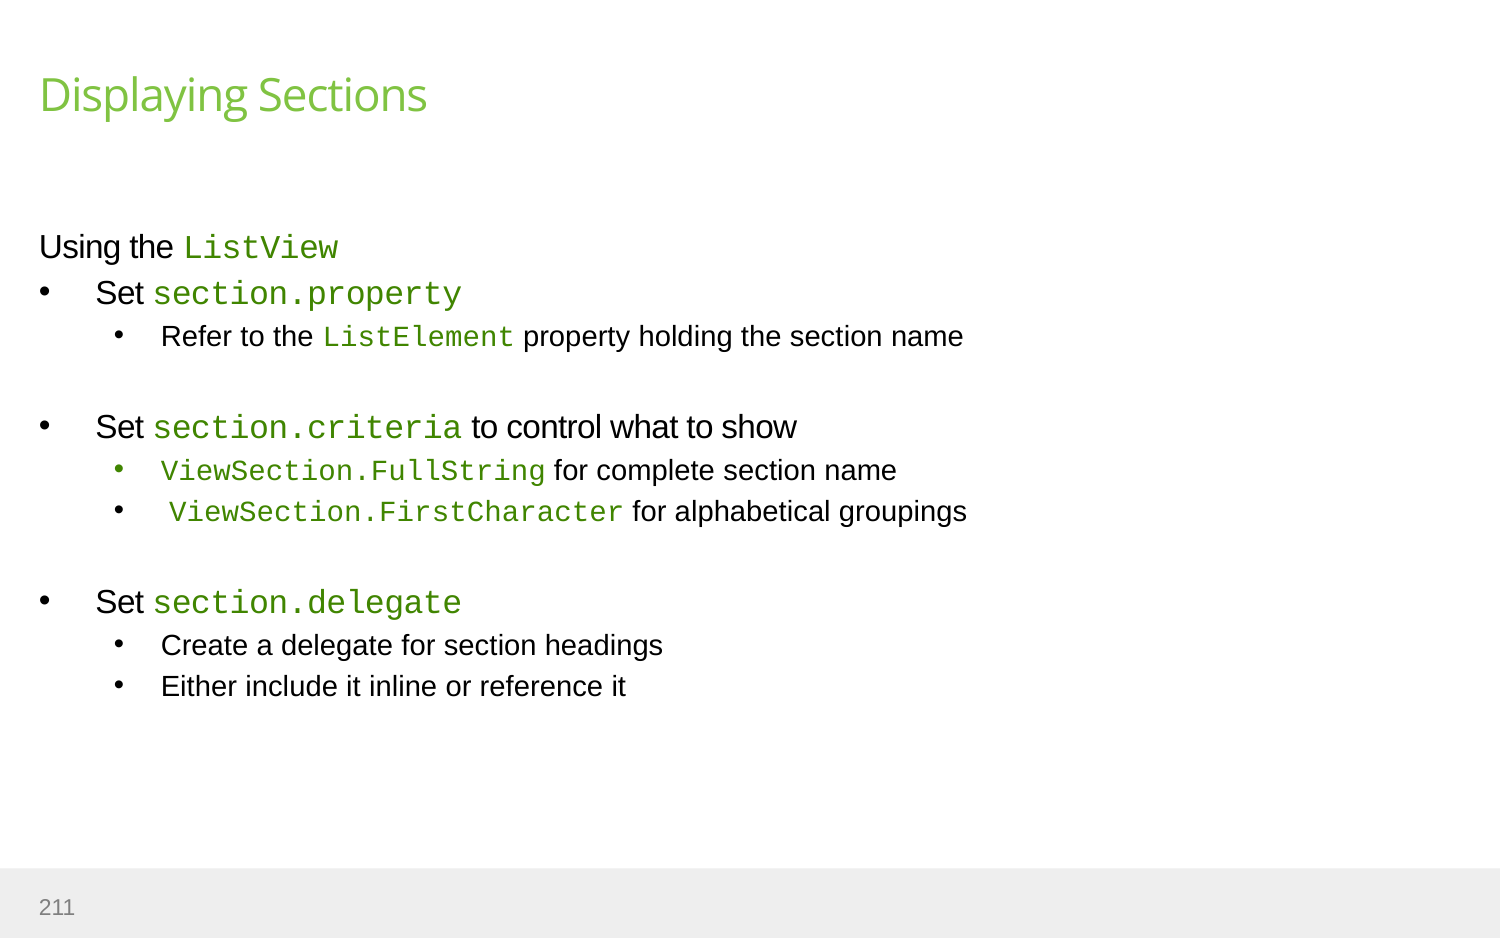

# Displaying Sections
Using the ListView
Set section.property
Refer to the ListElement property holding the section name

Set section.criteria to control what to show
ViewSection.FullString for complete section name
 ViewSection.FirstCharacter for alphabetical groupings

Set section.delegate
Create a delegate for section headings
Either include it inline or reference it
211